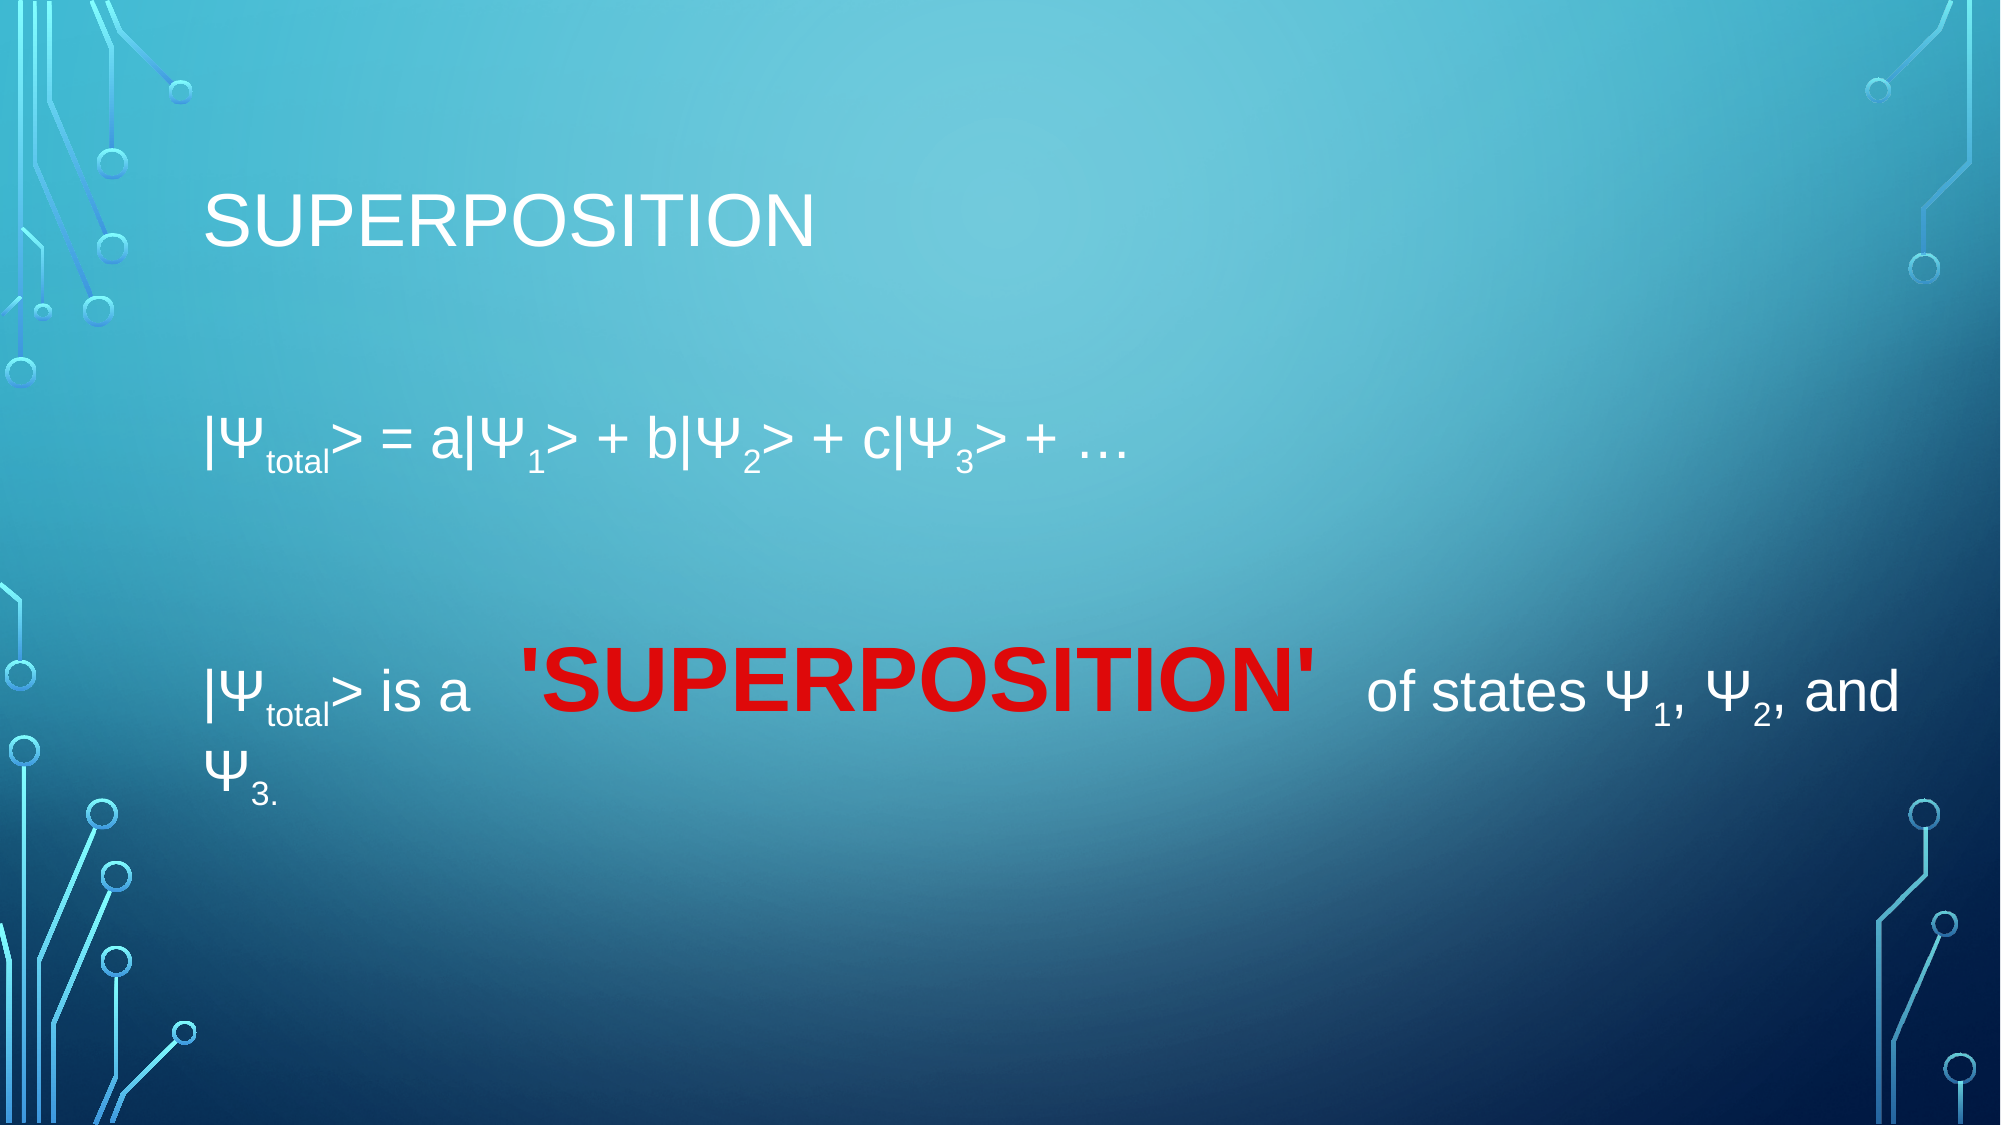

# Superposition
|Ψtotal> = a|Ψ1> + b|Ψ2> + c|Ψ3> + …

|Ψtotal> is a   'SUPERPOSITION'   of states Ψ1, Ψ2, and Ψ3.